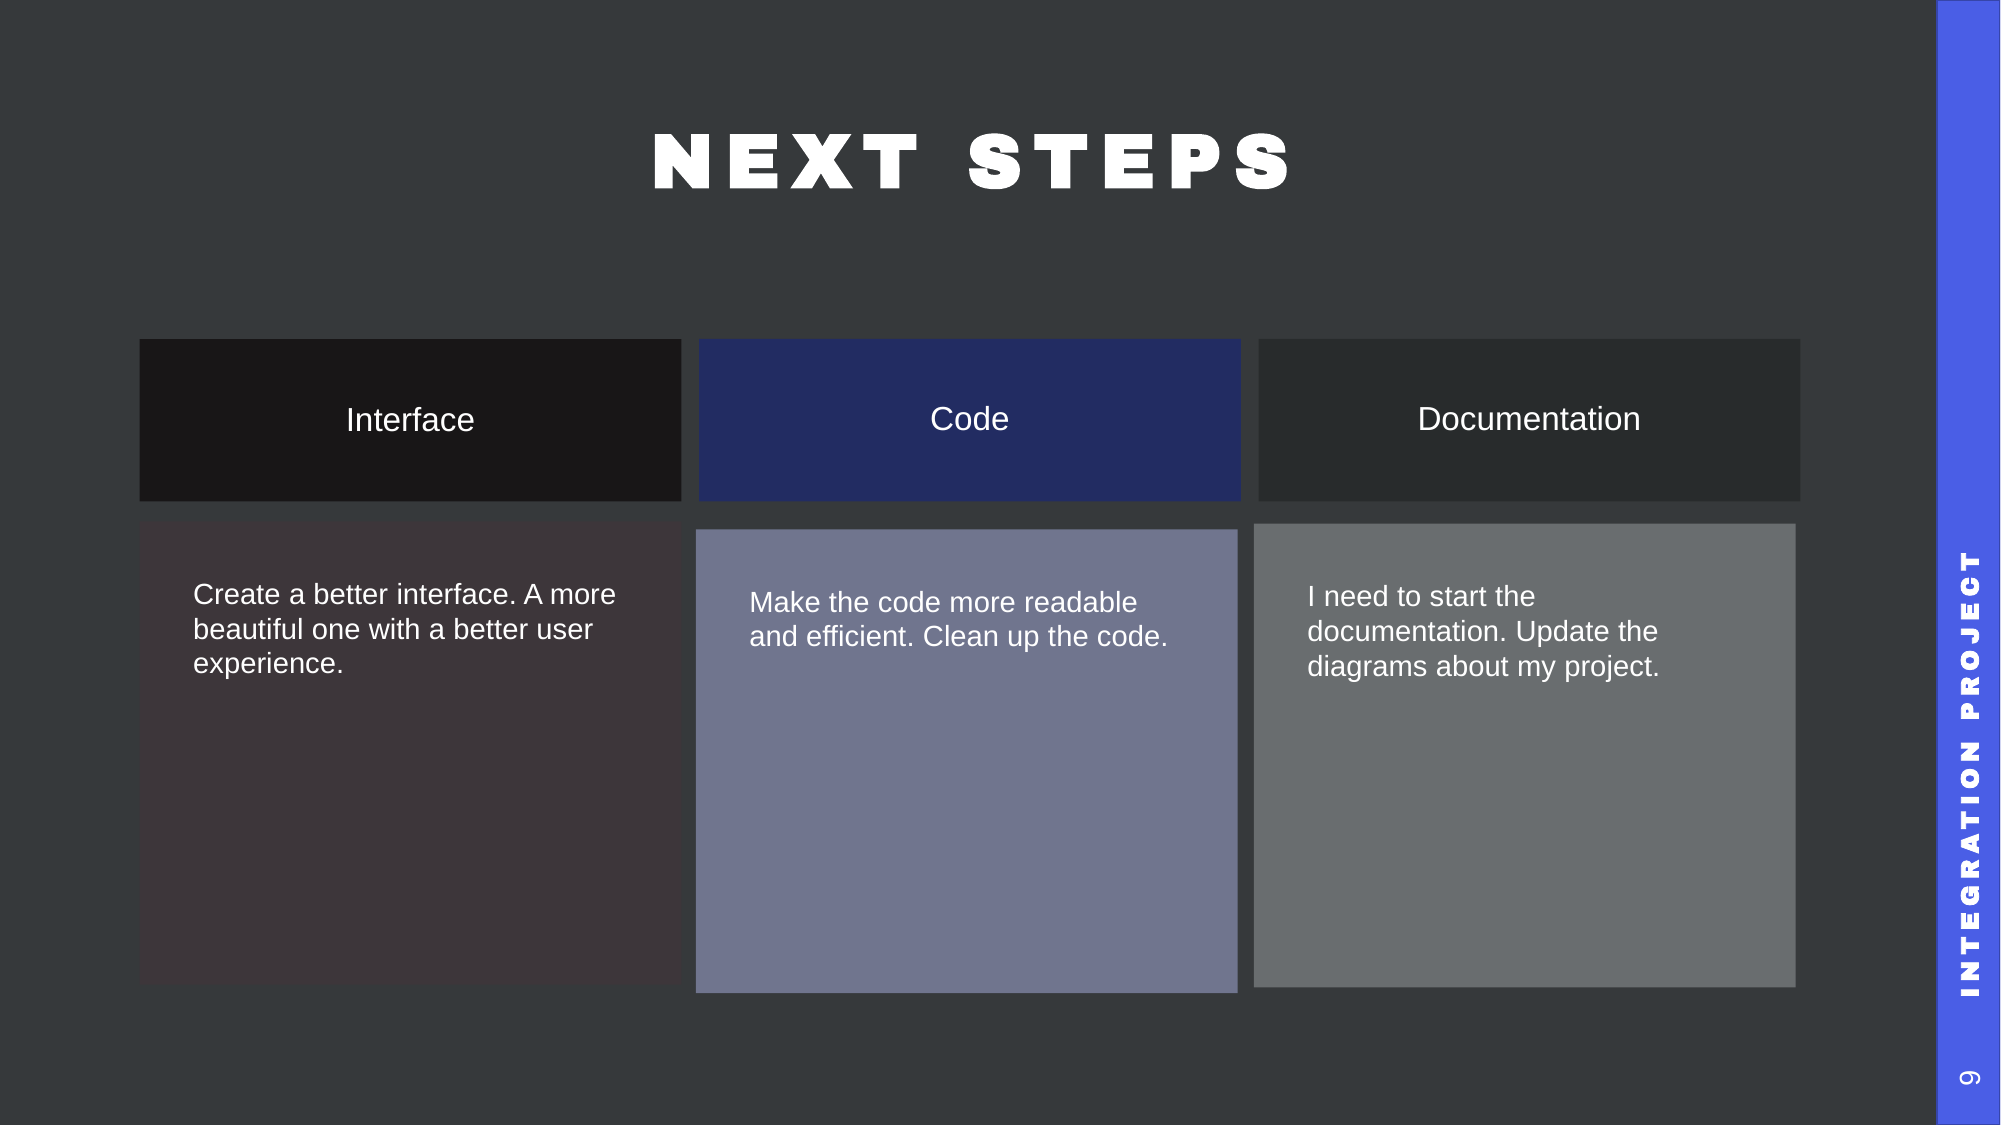

# Next Steps
Interface
Create a better interface. A more beautiful one with a better user experience.
Code
Make the code more readable and efficient. Clean up the code.
Documentation
I need to start the documentation. Update the diagrams about my project.
Integration Project
9